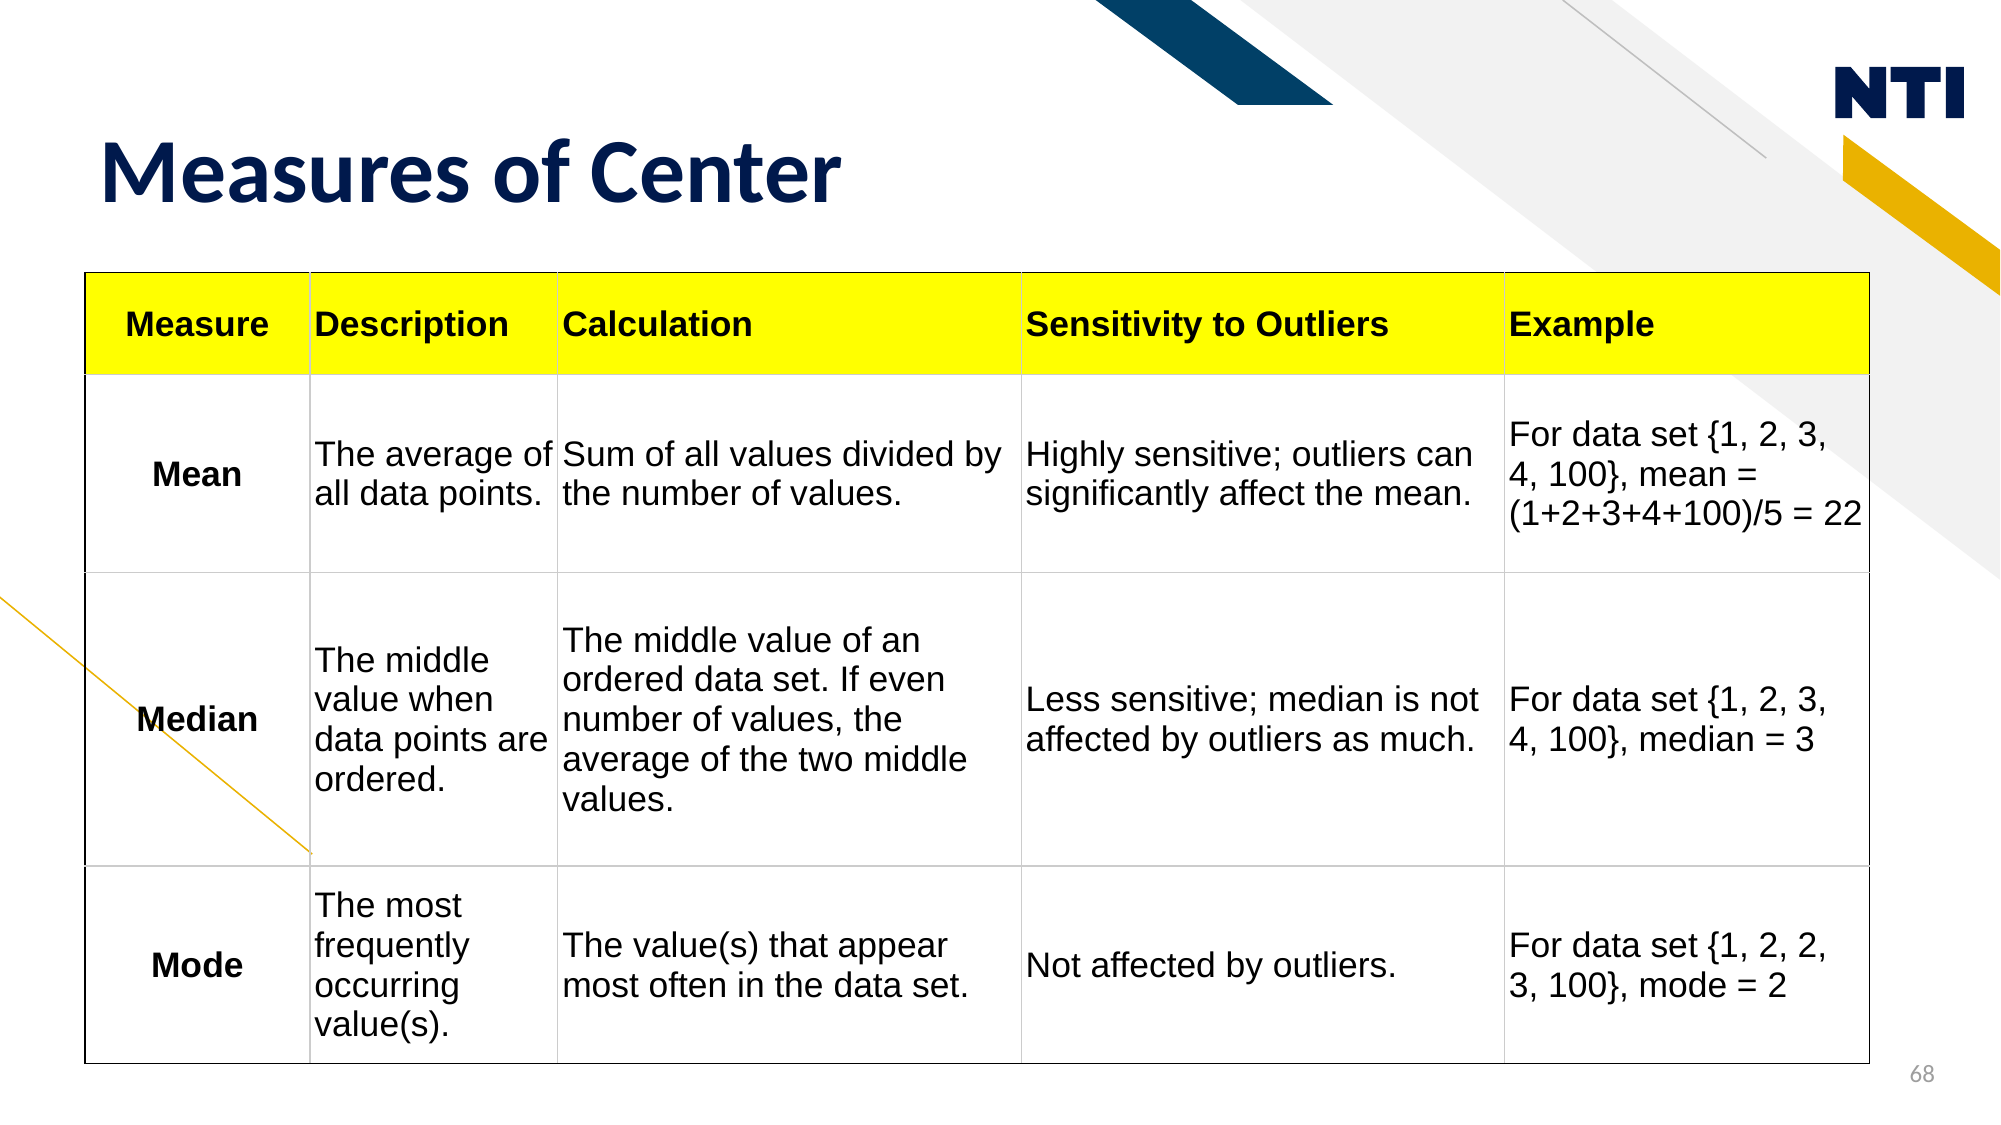

# Measures of Center

| Measure | Description | Calculation | Sensitivity to Outliers | Example |
| --- | --- | --- | --- | --- |
| Mean | The average of all data points. | Sum of all values divided by the number of values. | Highly sensitive; outliers can significantly affect the mean. | For data set {1, 2, 3, 4, 100}, mean = (1+2+3+4+100)/5 = 22 |
| Median | The middle value when data points are ordered. | The middle value of an ordered data set. If even number of values, the average of the two middle values. | Less sensitive; median is not affected by outliers as much. | For data set {1, 2, 3, 4, 100}, median = 3 |
| Mode | The most frequently occurring value(s). | The value(s) that appear most often in the data set. | Not affected by outliers. | For data set {1, 2, 2, 3, 100}, mode = 2 |
68